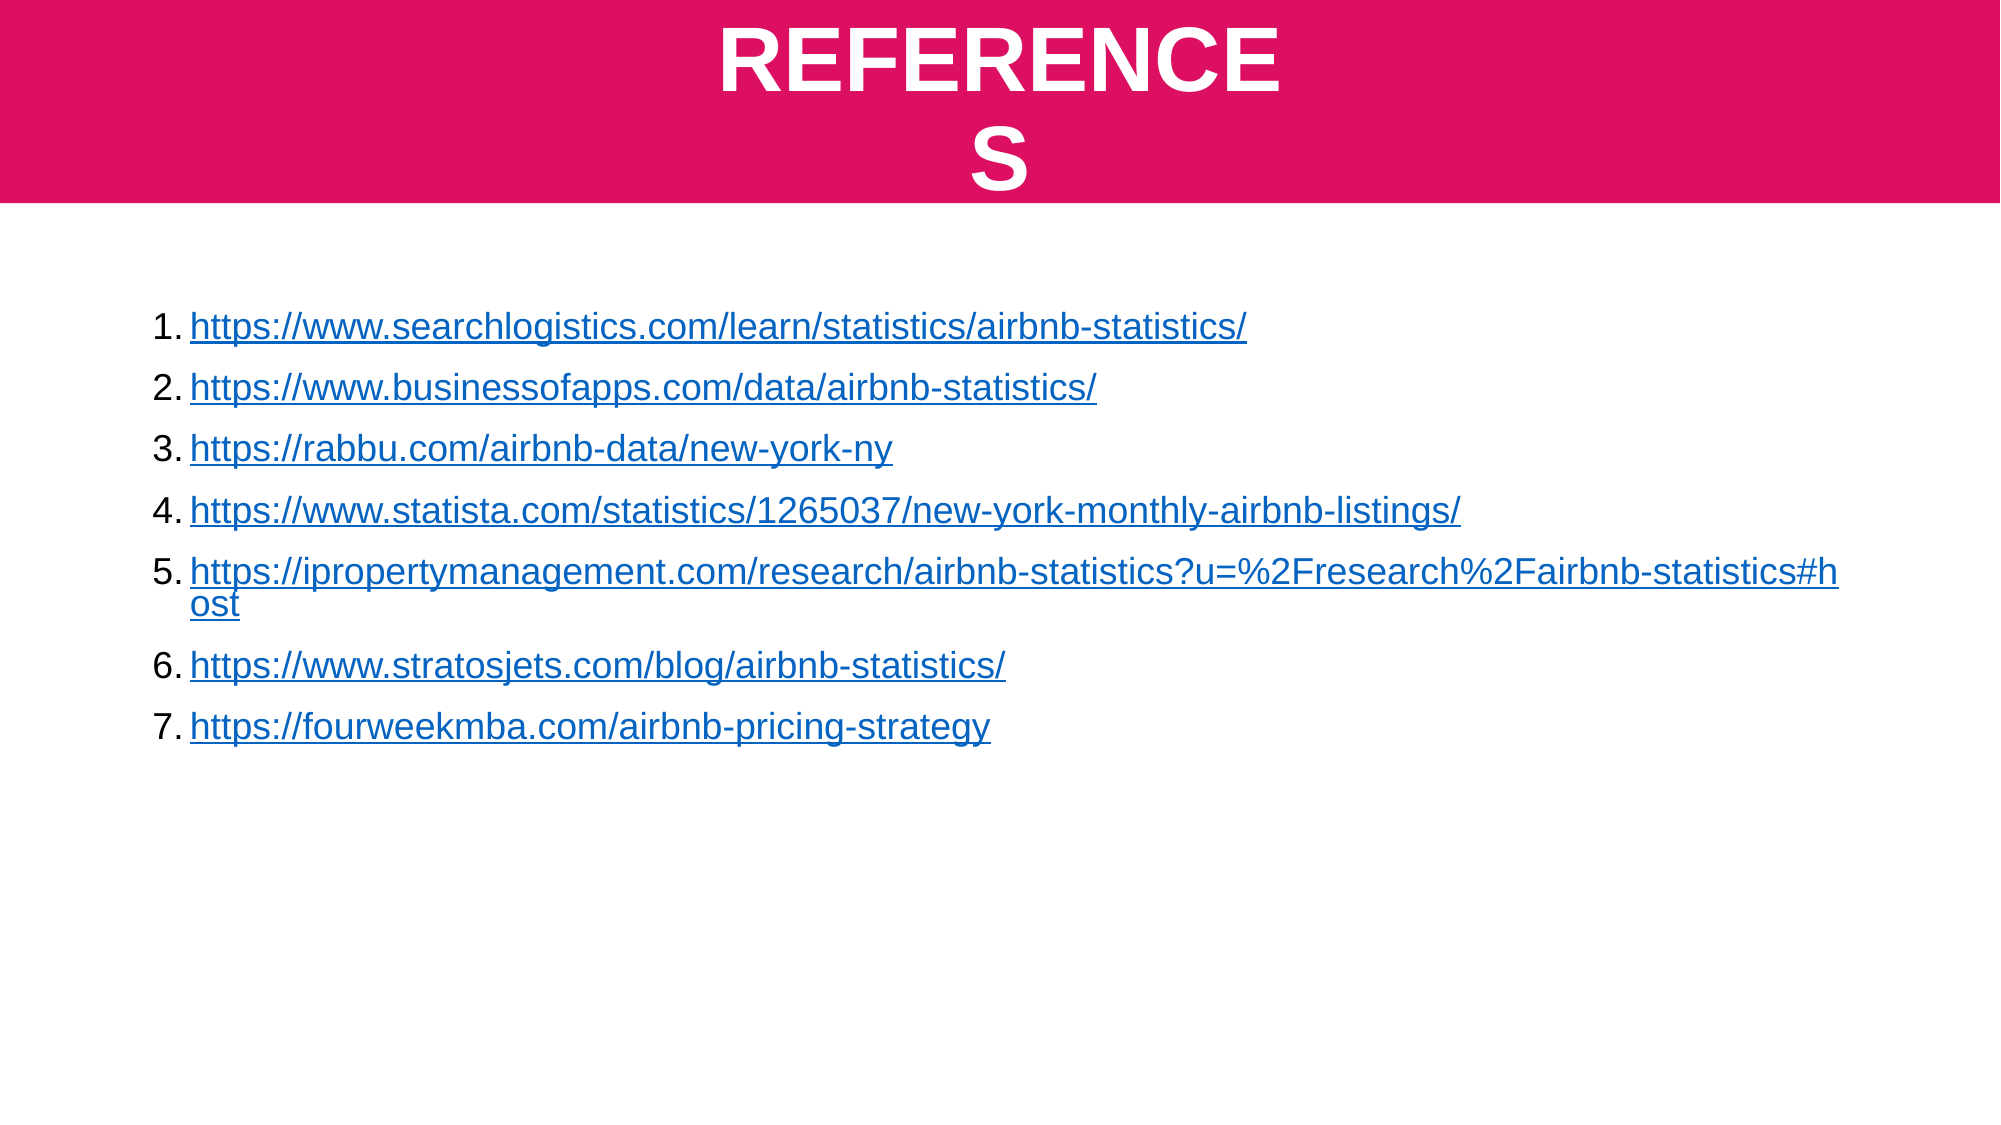

# REFERENCES
https://www.searchlogistics.com/learn/statistics/airbnb-statistics/
https://www.businessofapps.com/data/airbnb-statistics/
https://rabbu.com/airbnb-data/new-york-ny
https://www.statista.com/statistics/1265037/new-york-monthly-airbnb-listings/
https://ipropertymanagement.com/research/airbnb-statistics?u=%2Fresearch%2Fairbnb-statistics#host
https://www.stratosjets.com/blog/airbnb-statistics/
https://fourweekmba.com/airbnb-pricing-strategy